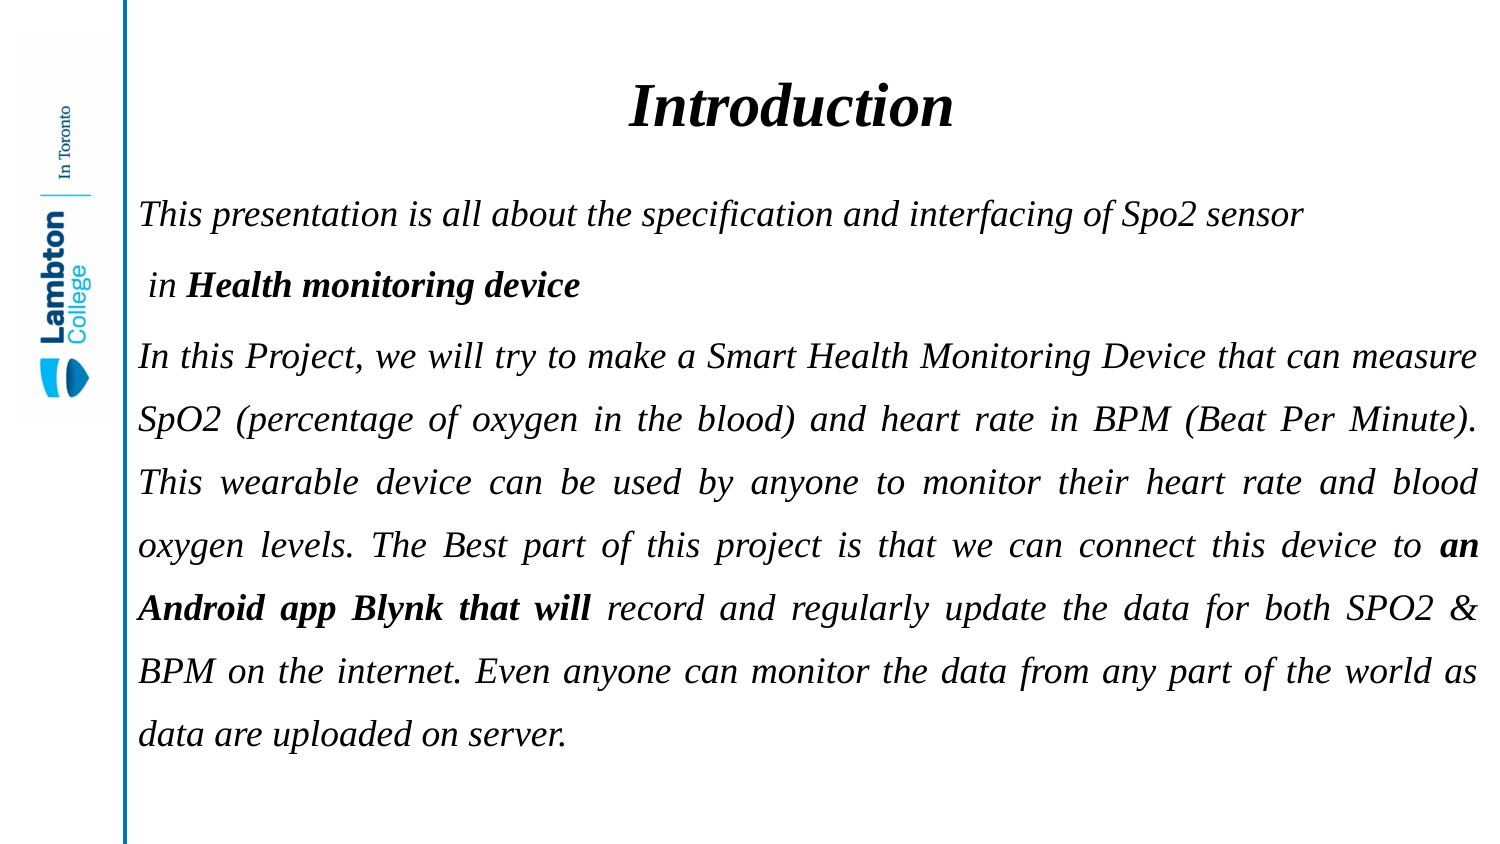

# Introduction
This presentation is all about the specification and interfacing of Spo2 sensor
 in Health monitoring device
In this Project, we will try to make a Smart Health Monitoring Device that can measure SpO2 (percentage of oxygen in the blood) and heart rate in BPM (Beat Per Minute). This wearable device can be used by anyone to monitor their heart rate and blood oxygen levels. The Best part of this project is that we can connect this device to an Android app Blynk that will record and regularly update the data for both SPO2 & BPM on the internet. Even anyone can monitor the data from any part of the world as data are uploaded on server.